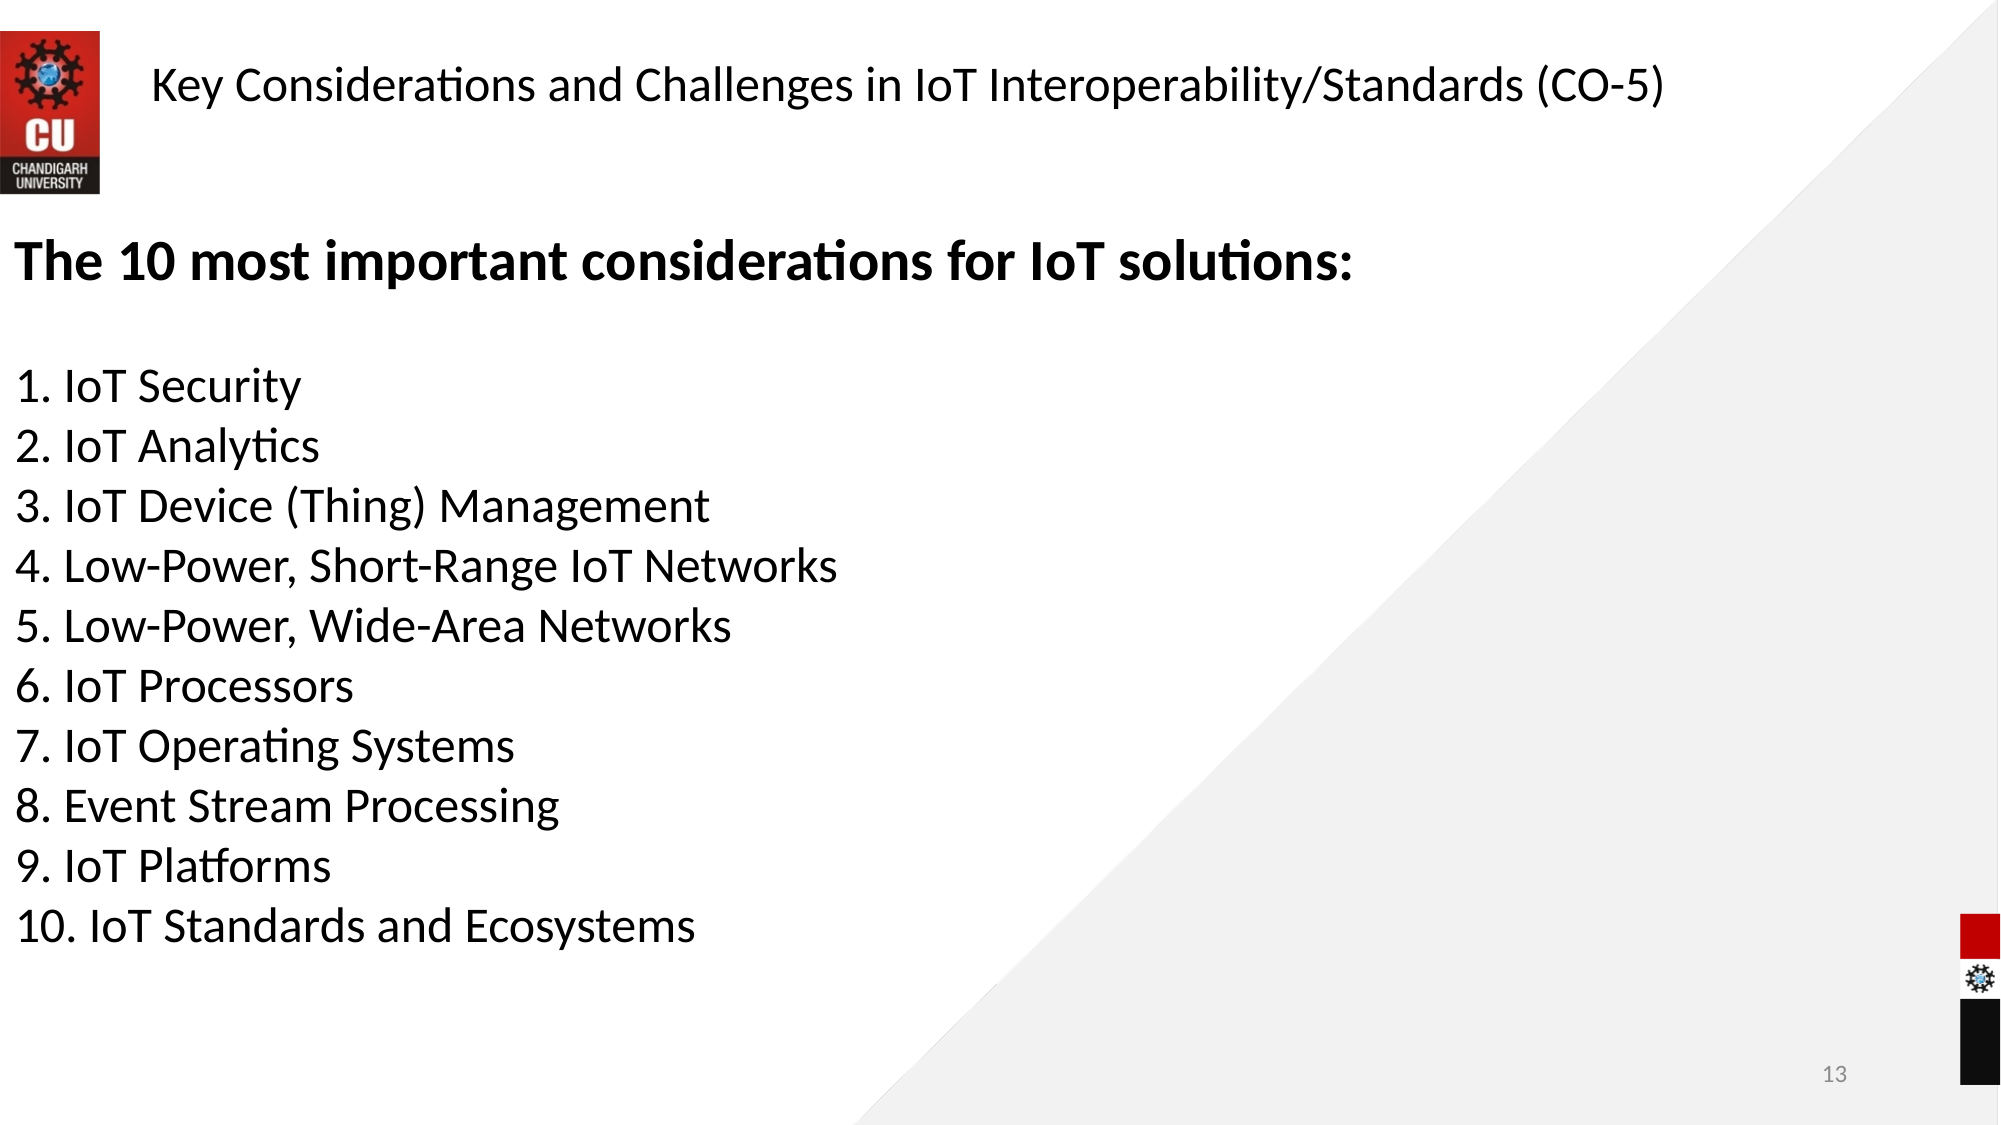

# Key Considerations and Challenges in IoT Interoperability/Standards (CO-5)
The 10 most important considerations for IoT solutions:

1. IoT Security
2. IoT Analytics
3. IoT Device (Thing) Management
4. Low-Power, Short-Range IoT Networks
5. Low-Power, Wide-Area Networks
6. IoT Processors
7. IoT Operating Systems
8. Event Stream Processing
9. IoT Platforms
10. IoT Standards and Ecosystems
13